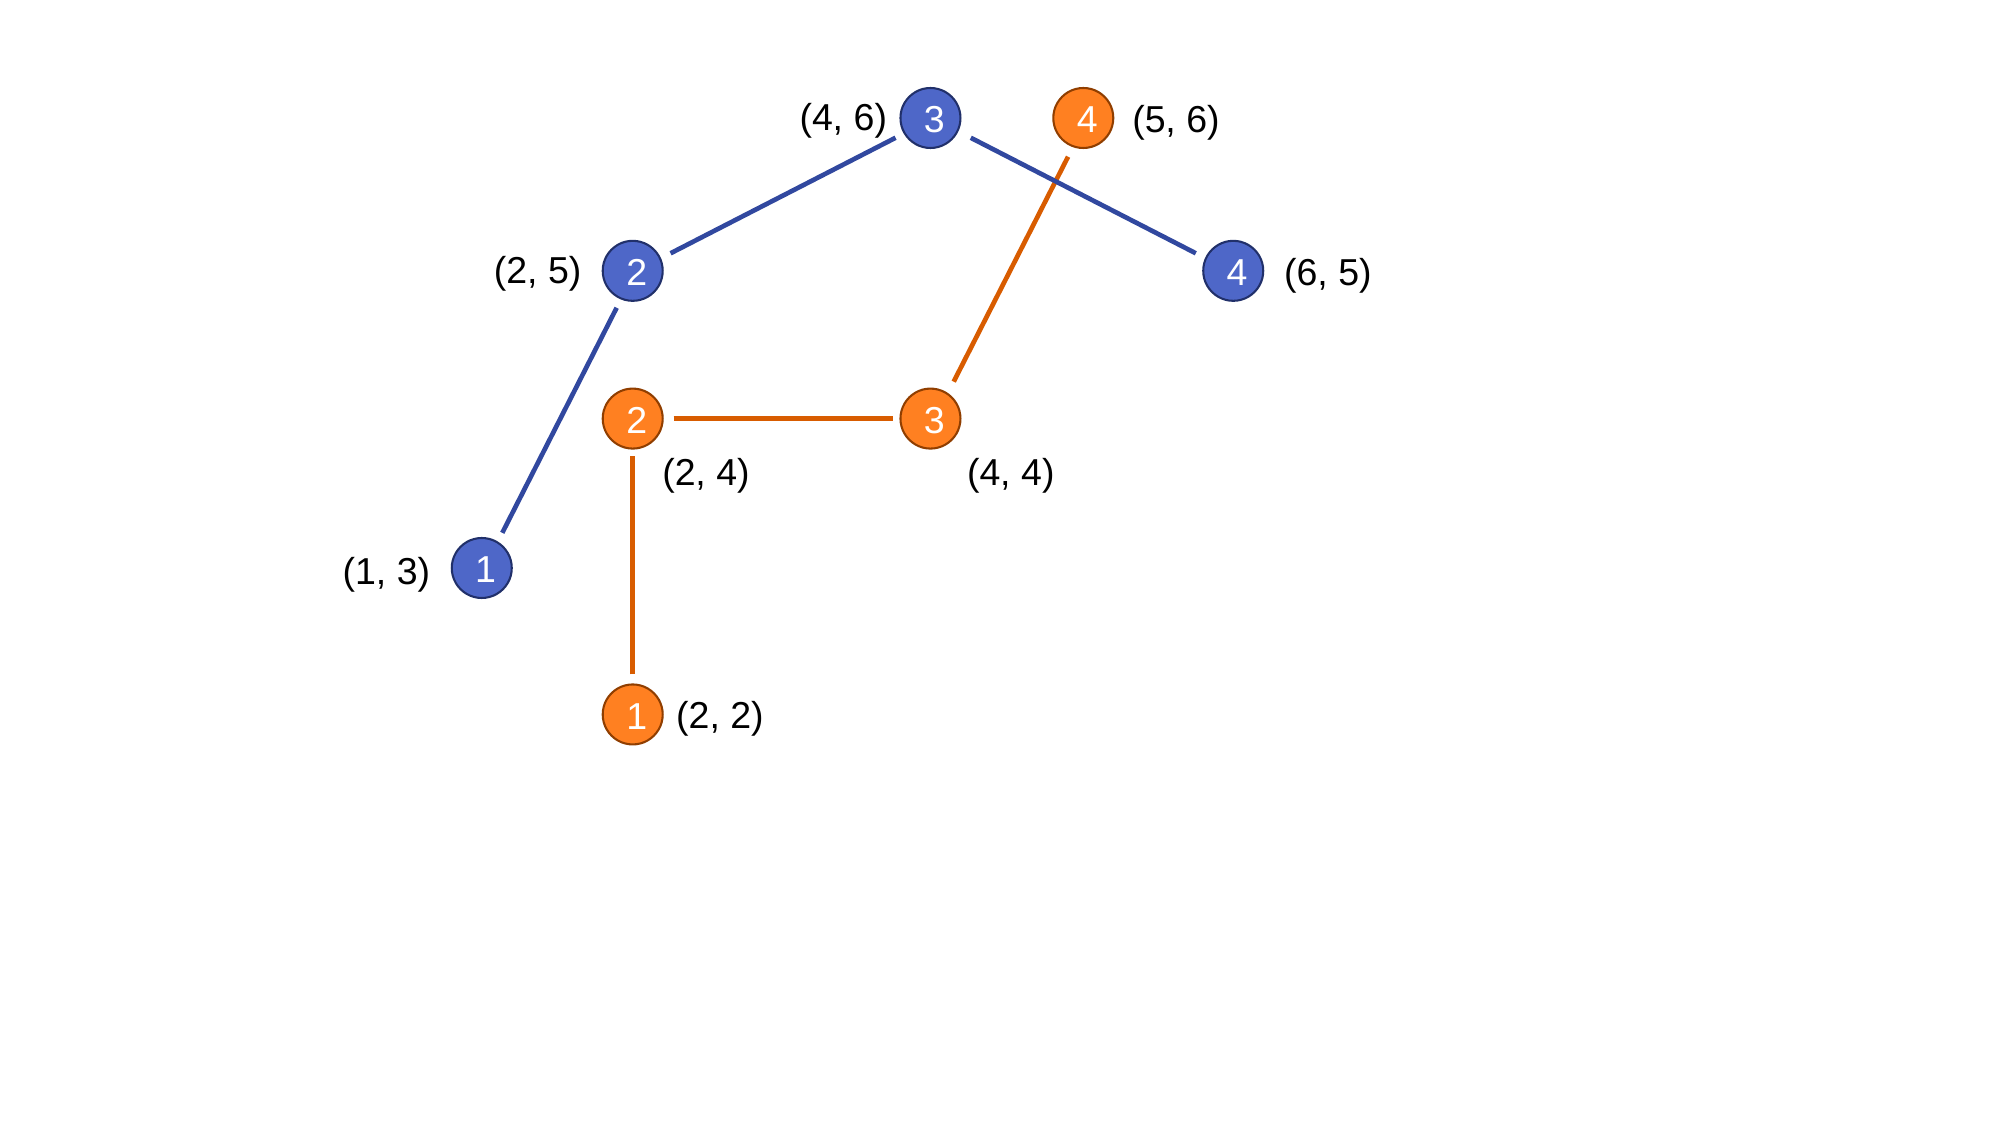

(4, 6)
(5, 6)
3
4
(2, 5)
2
4
(6, 5)
2
3
(2, 4)
(4, 4)
1
(1, 3)
(2, 2)
1